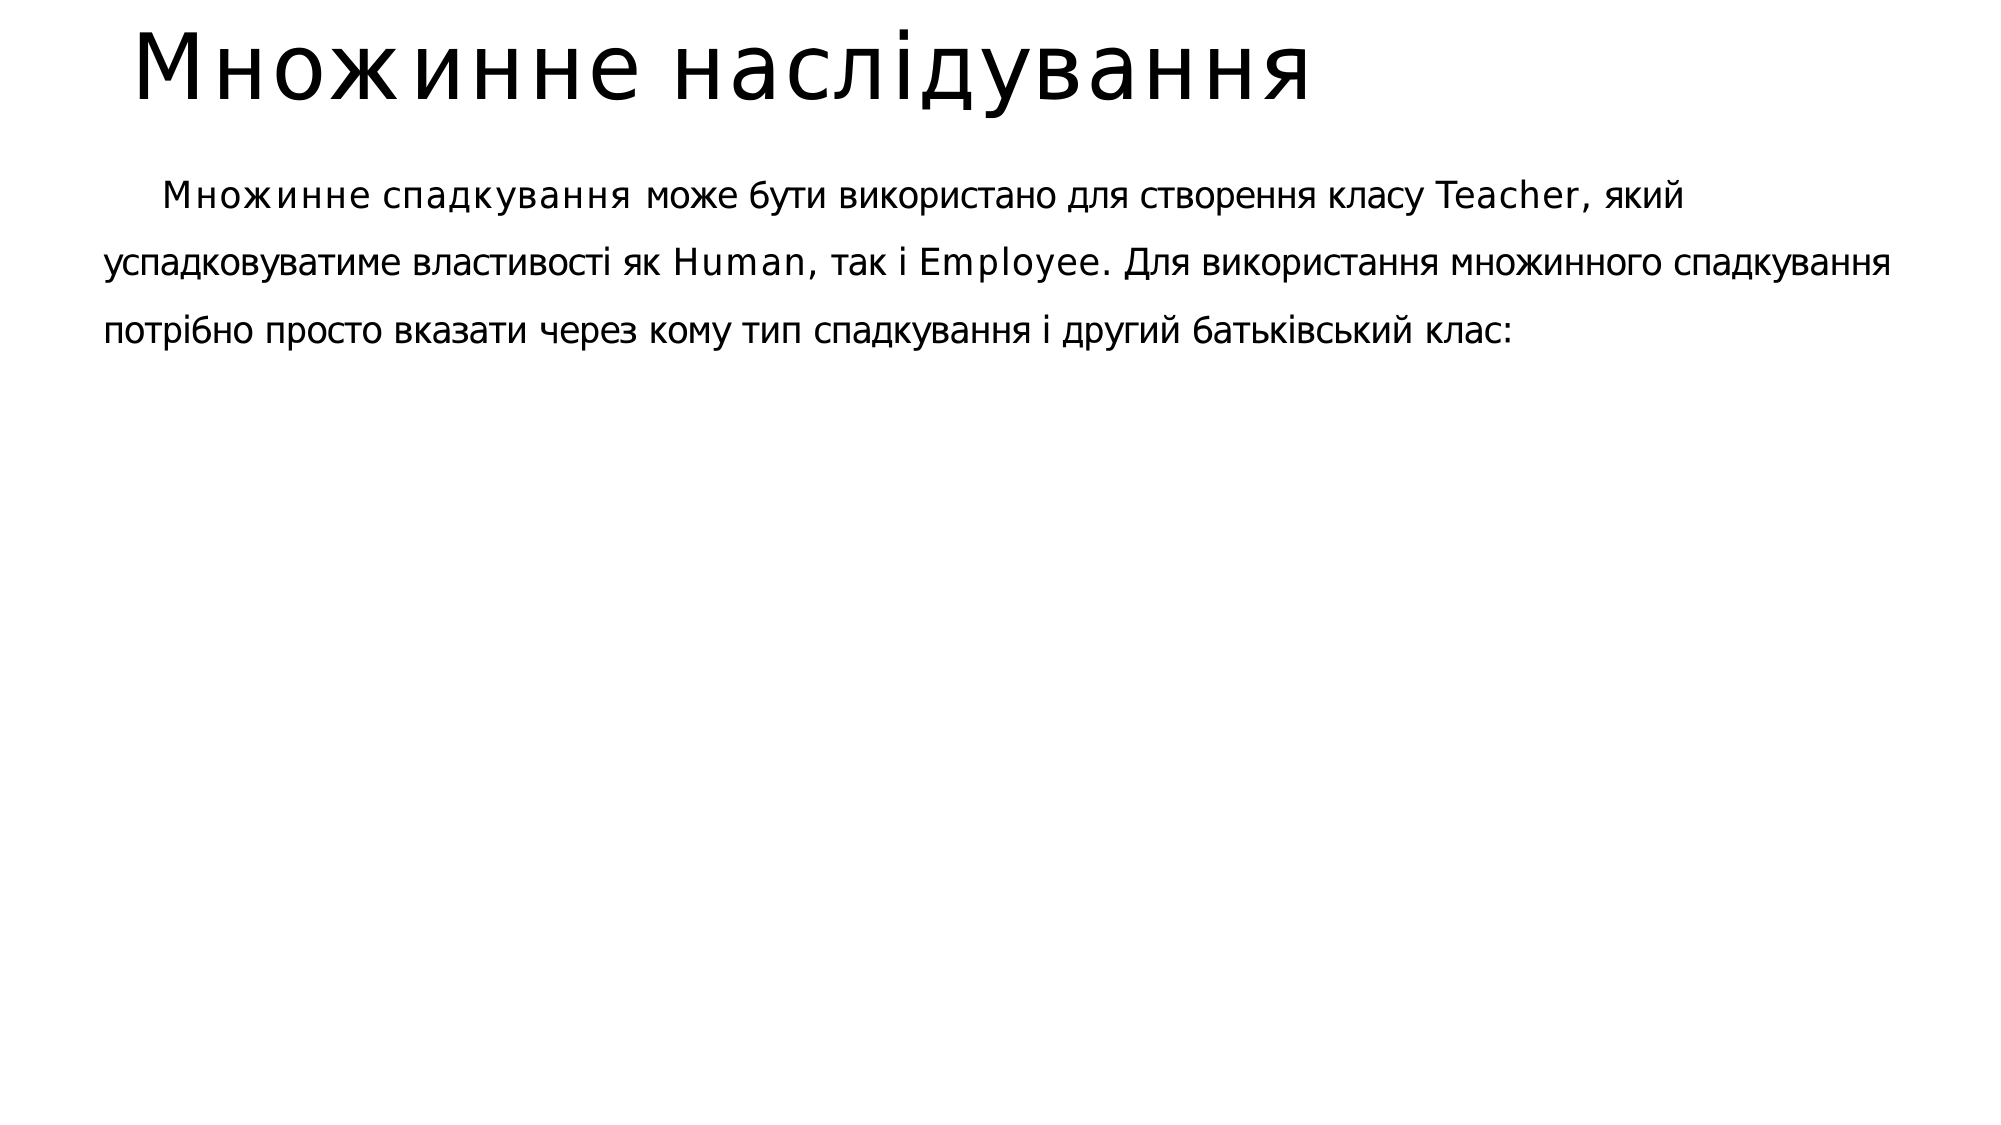

# Множинне наслідування
Множинне спадкування може бути використано для створення класу Teacher, який успадковуватиме властивості як Human, так і Employee. Для використання множинного спадкування потрібно просто вказати через кому тип спадкування і другий батьківський клас: